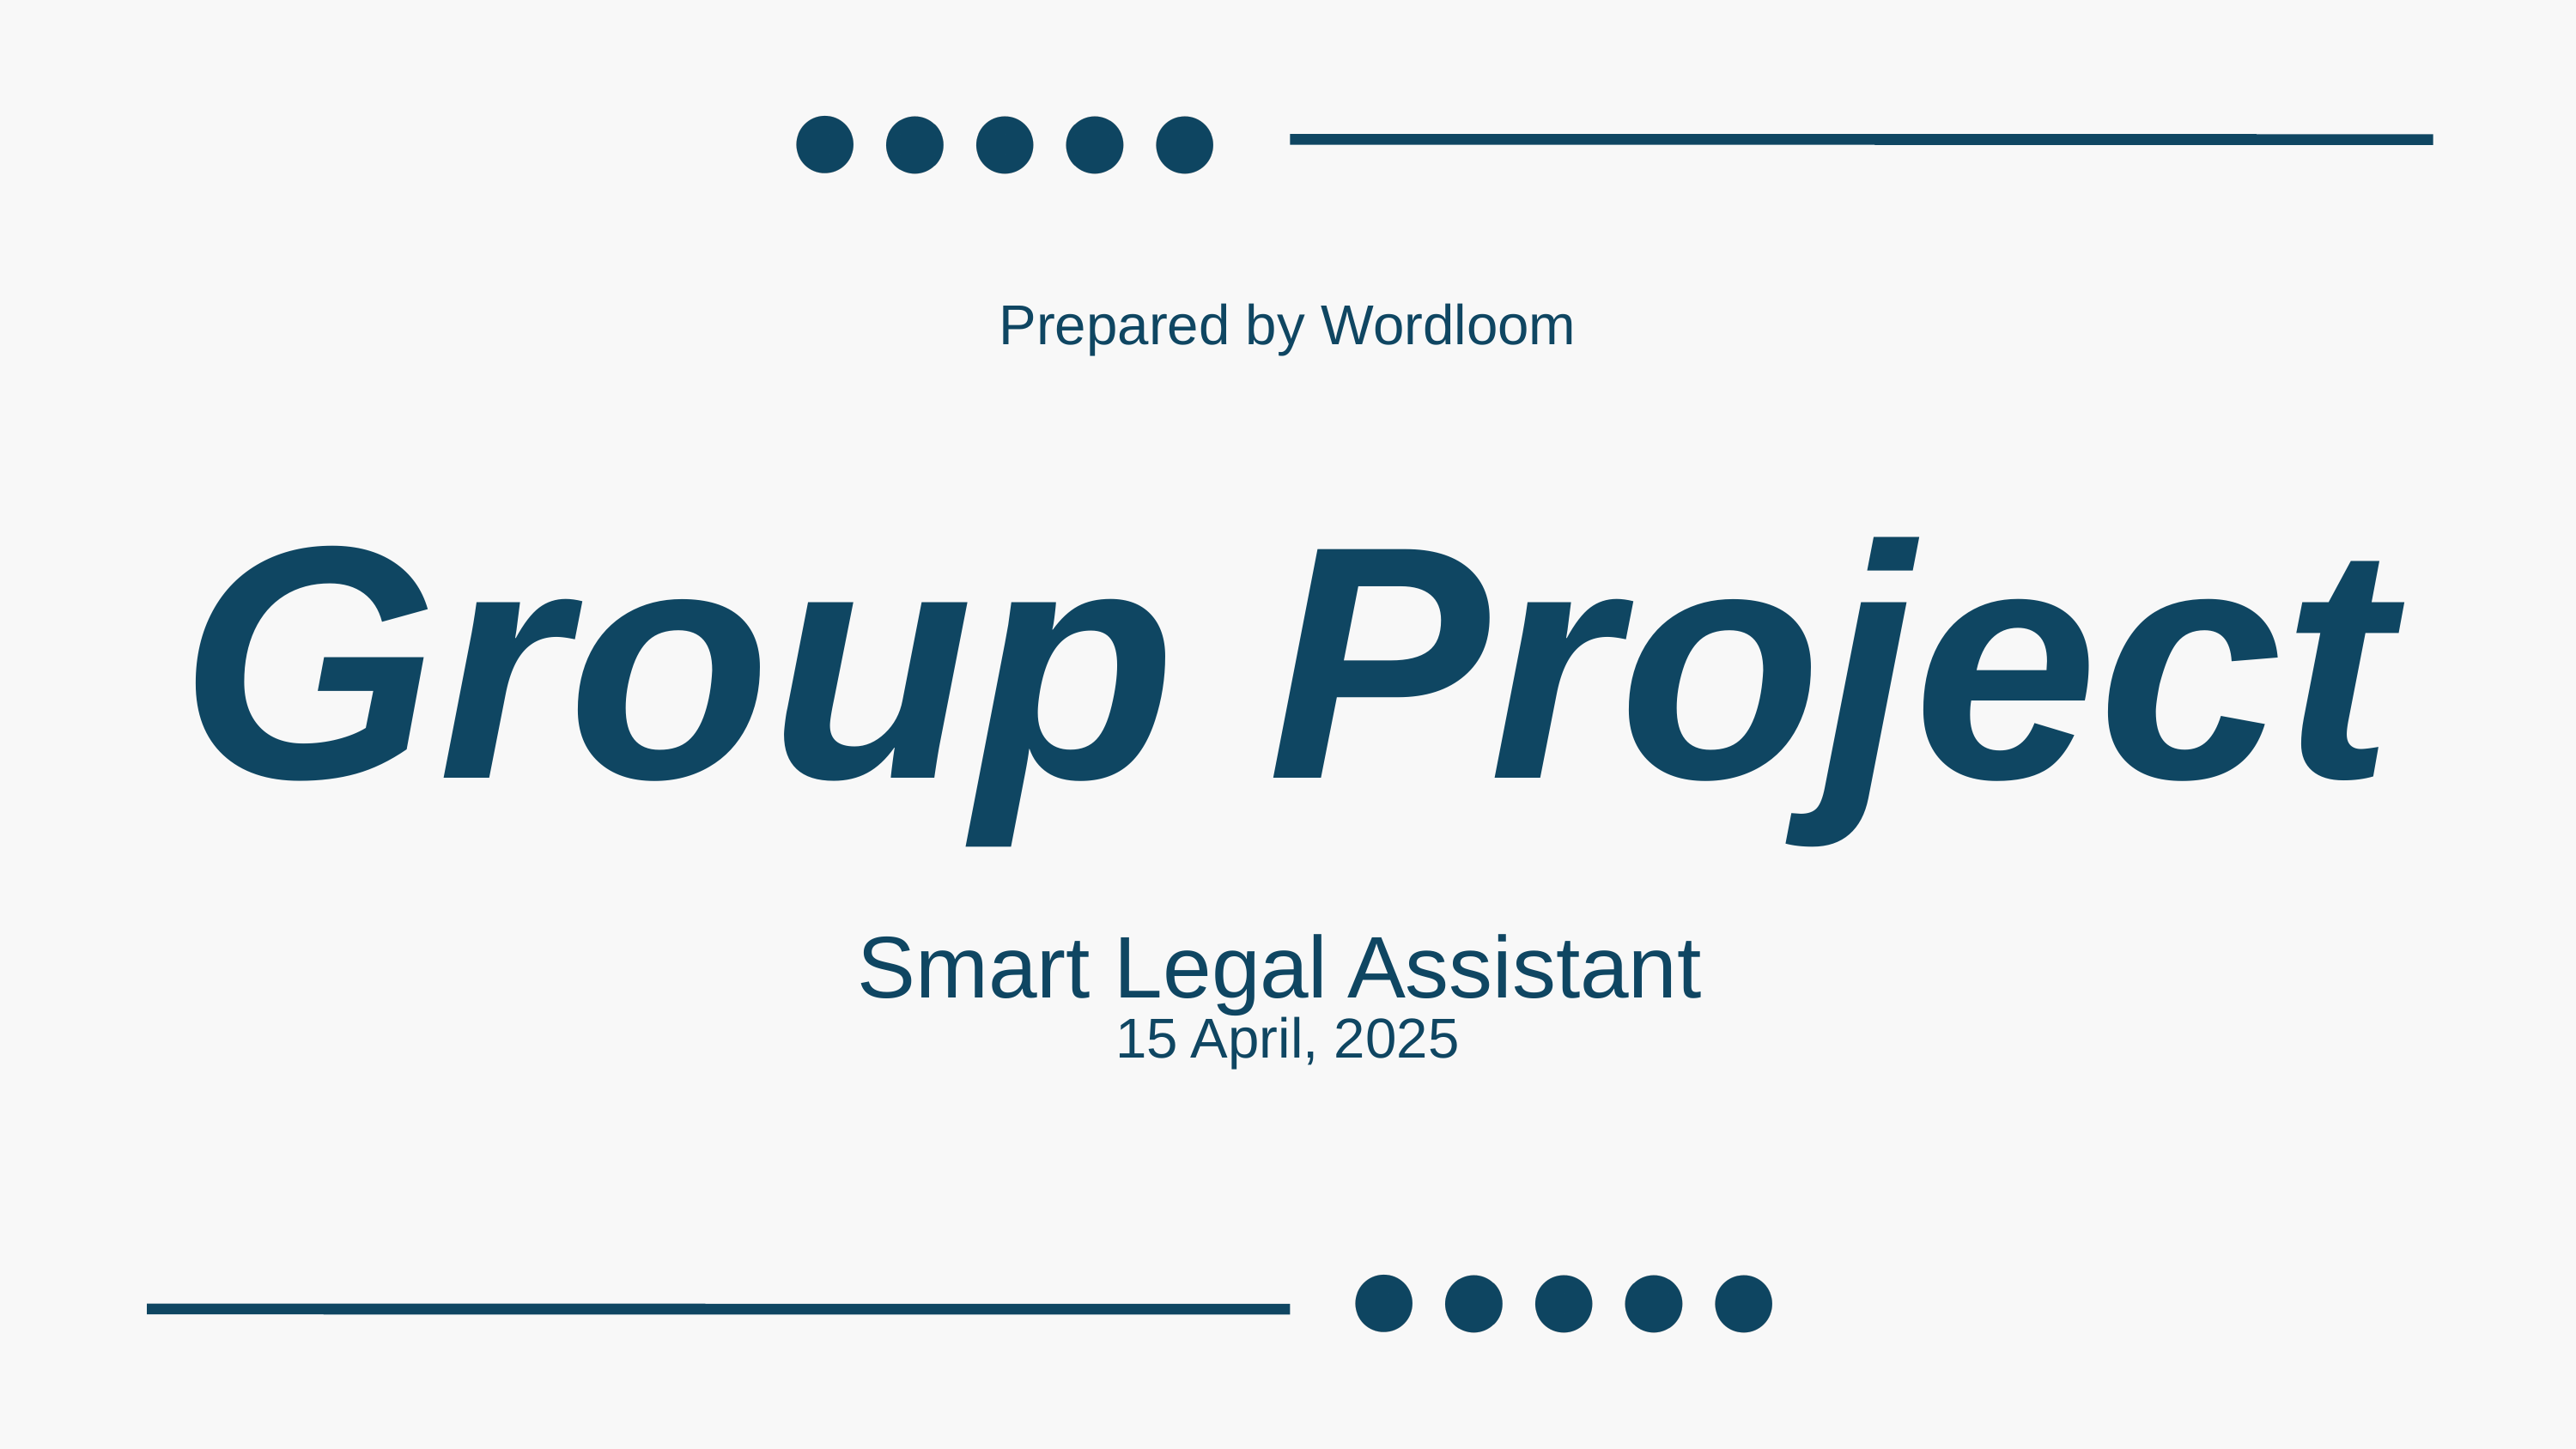

Prepared by Wordloom
Group Project
Smart Legal Assistant
15 April, 2025